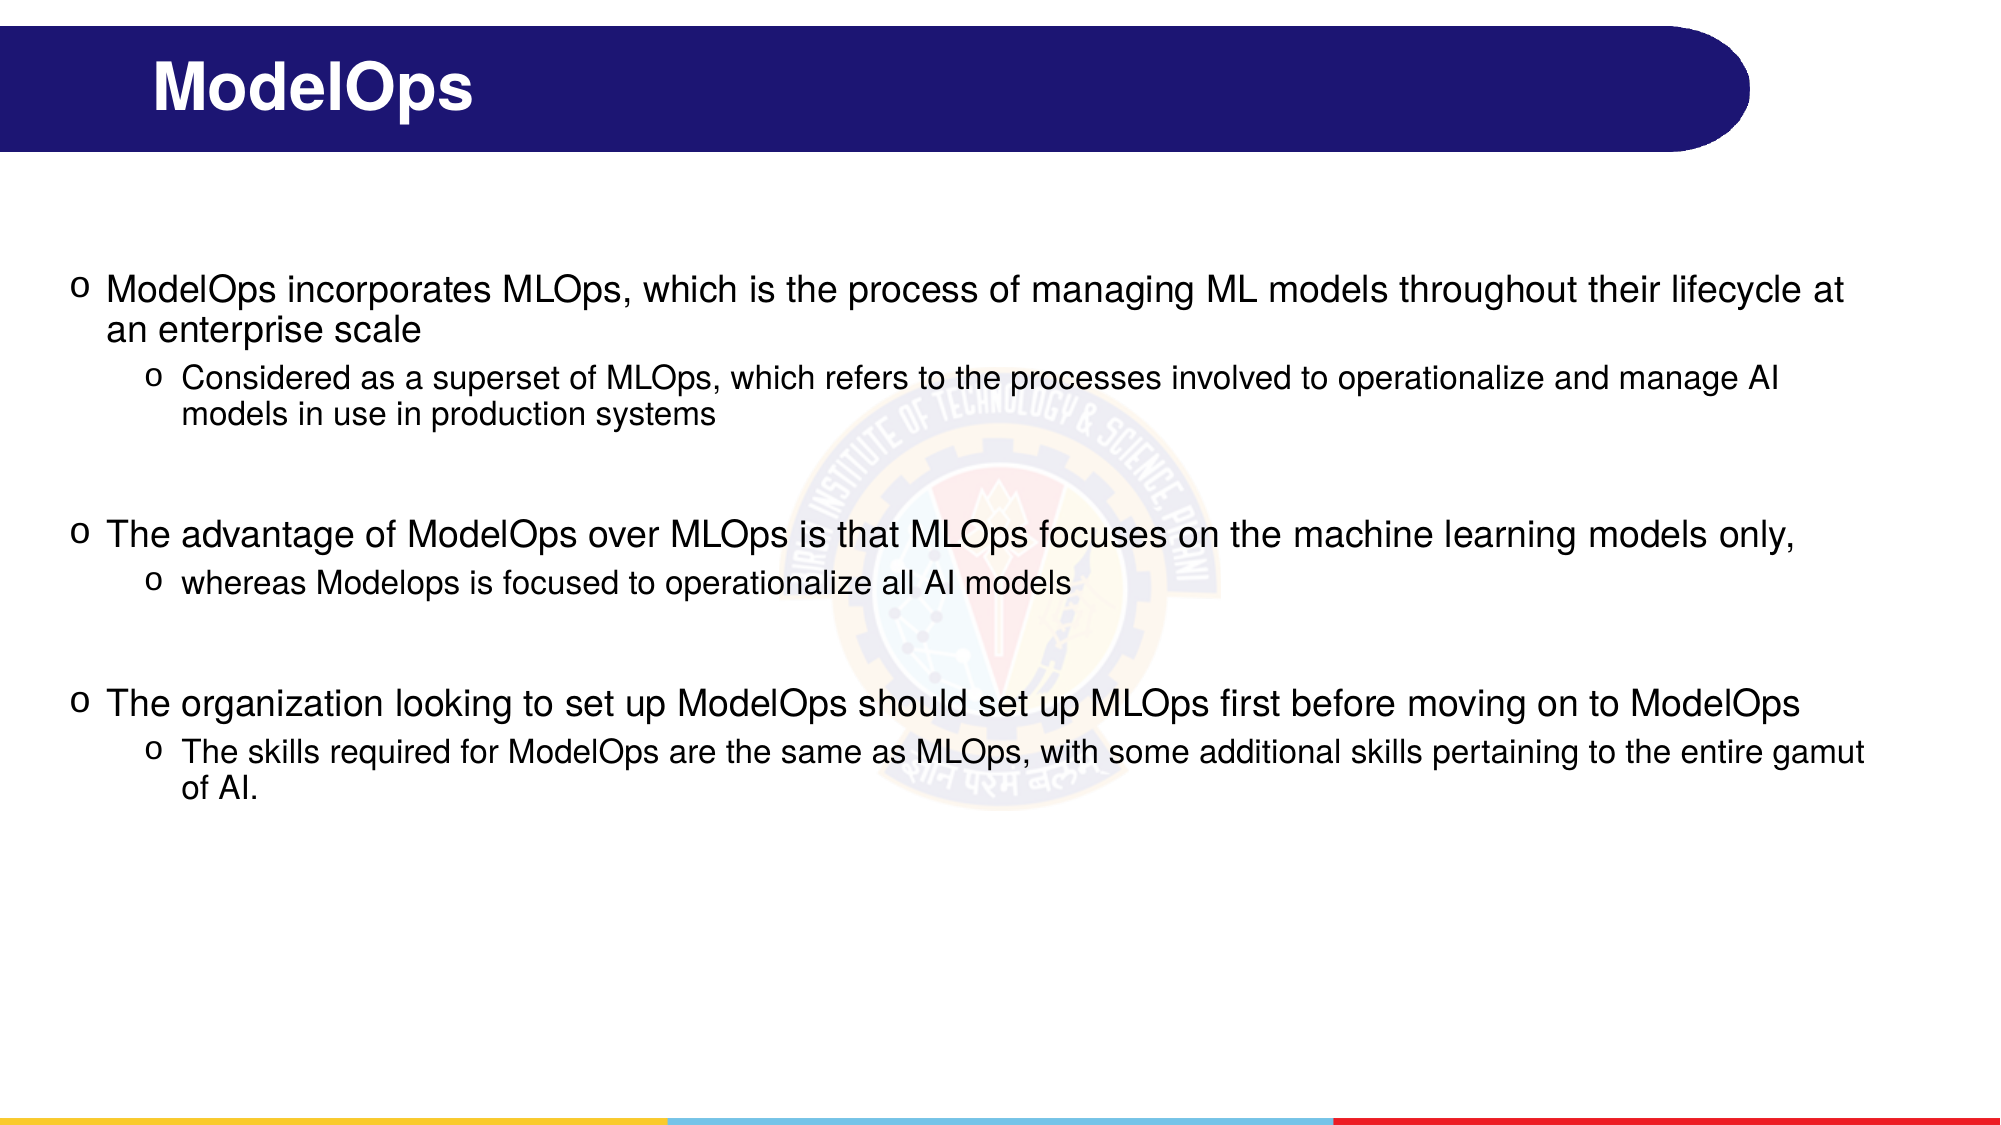

# ModelOps

ModelOps incorporates MLOps, which is the process of managing ML models throughout their lifecycle at an enterprise scale
Considered as a superset of MLOps, which refers to the processes involved to operationalize and manage AI models in use in production systems

The advantage of ModelOps over MLOps is that MLOps focuses on the machine learning models only,
whereas Modelops is focused to operationalize all AI models

The organization looking to set up ModelOps should set up MLOps first before moving on to ModelOps
The skills required for ModelOps are the same as MLOps, with some additional skills pertaining to the entire gamut of AI.